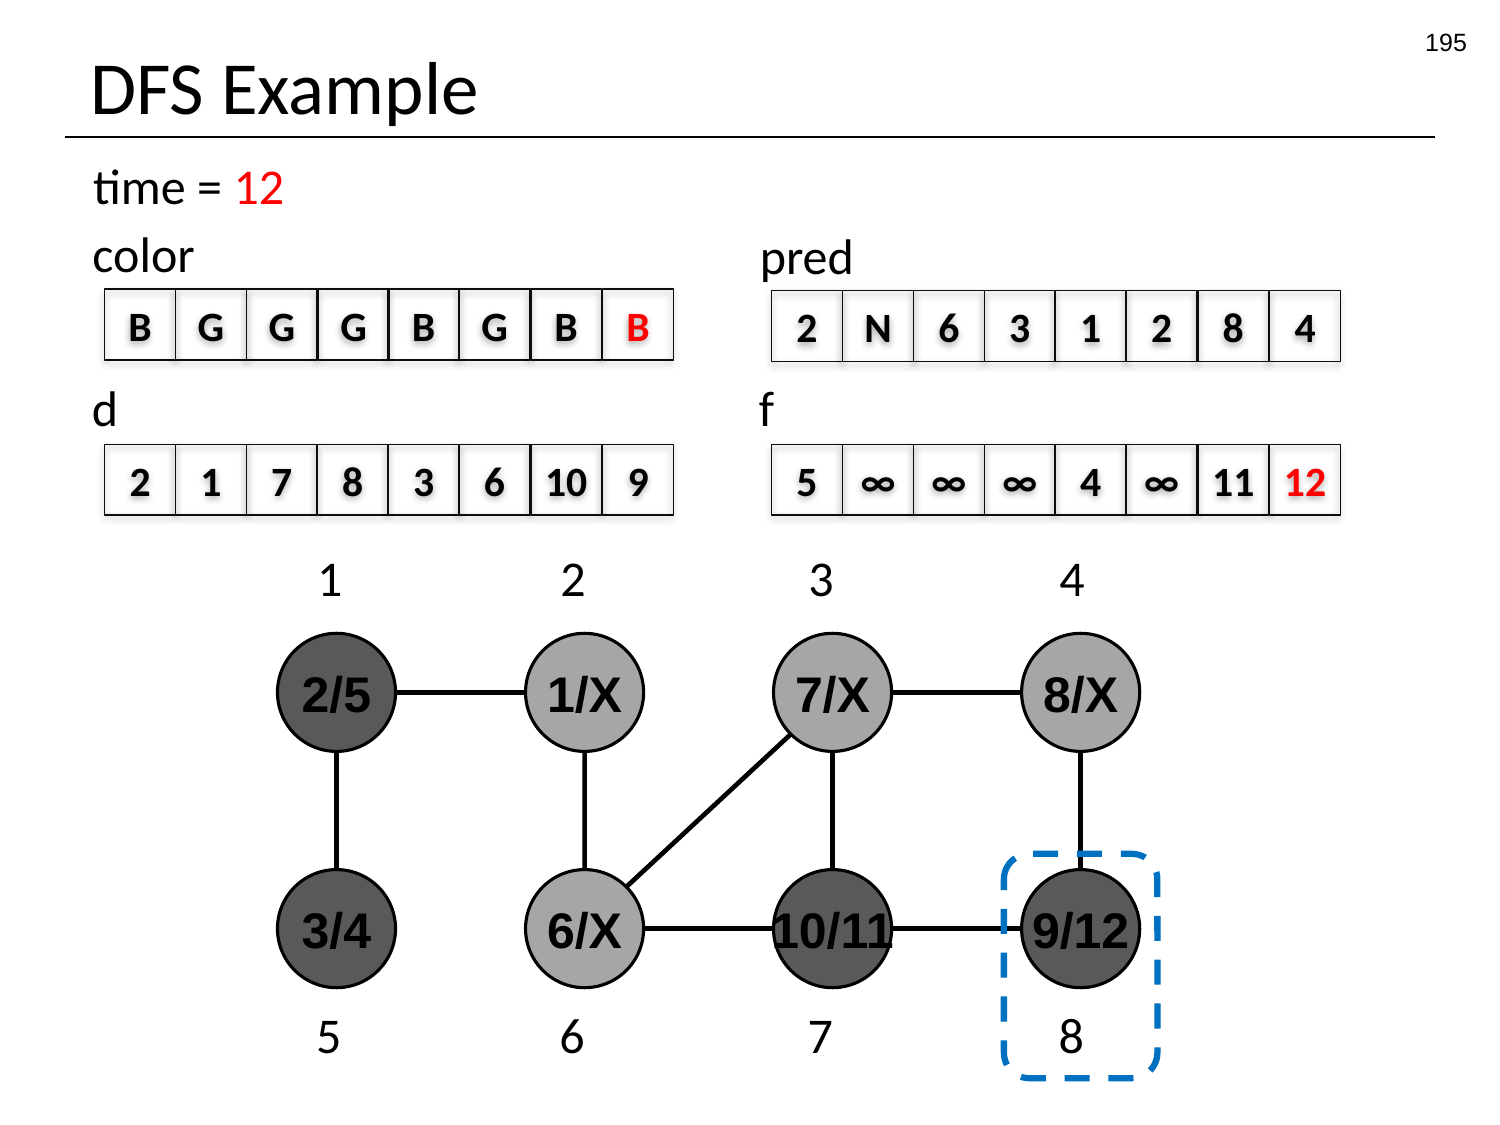

195
# DFS Example
time = 12
color
pred
B
G
G
G
B
G
B
B
2
N
6
3
1
2
8
4
d
f
2
1
7
8
3
6
10
9
5
∞
∞
∞
4
∞
11
12
1
2
3
4
2/5
1/X
7/X
8/X

3/4
6/X
10/11
9/12
5
6
7
8